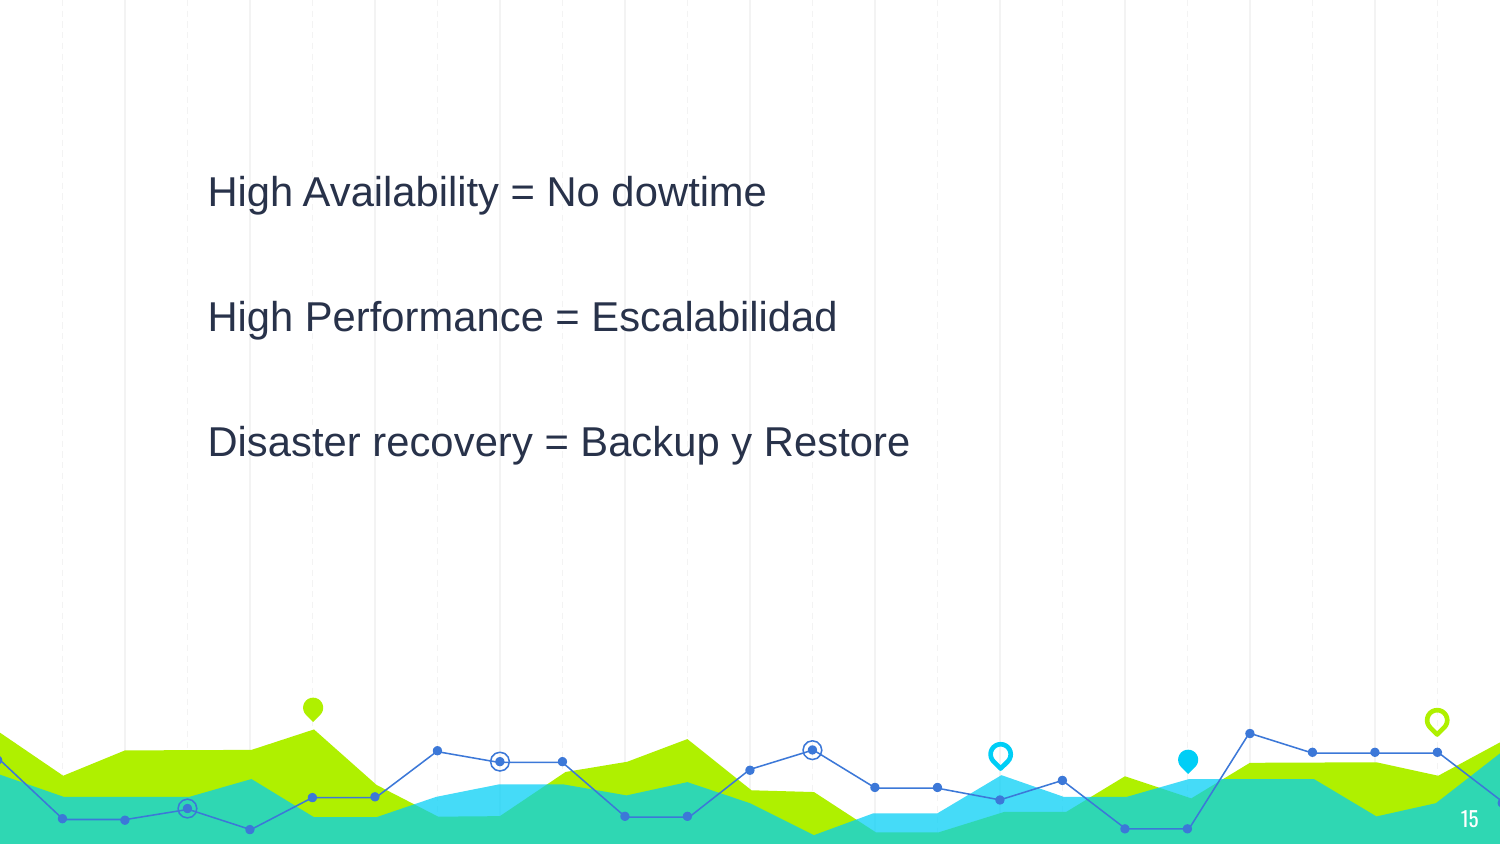

High Availability = No dowtime

High Performance = Escalabilidad

Disaster recovery = Backup y Restore
15